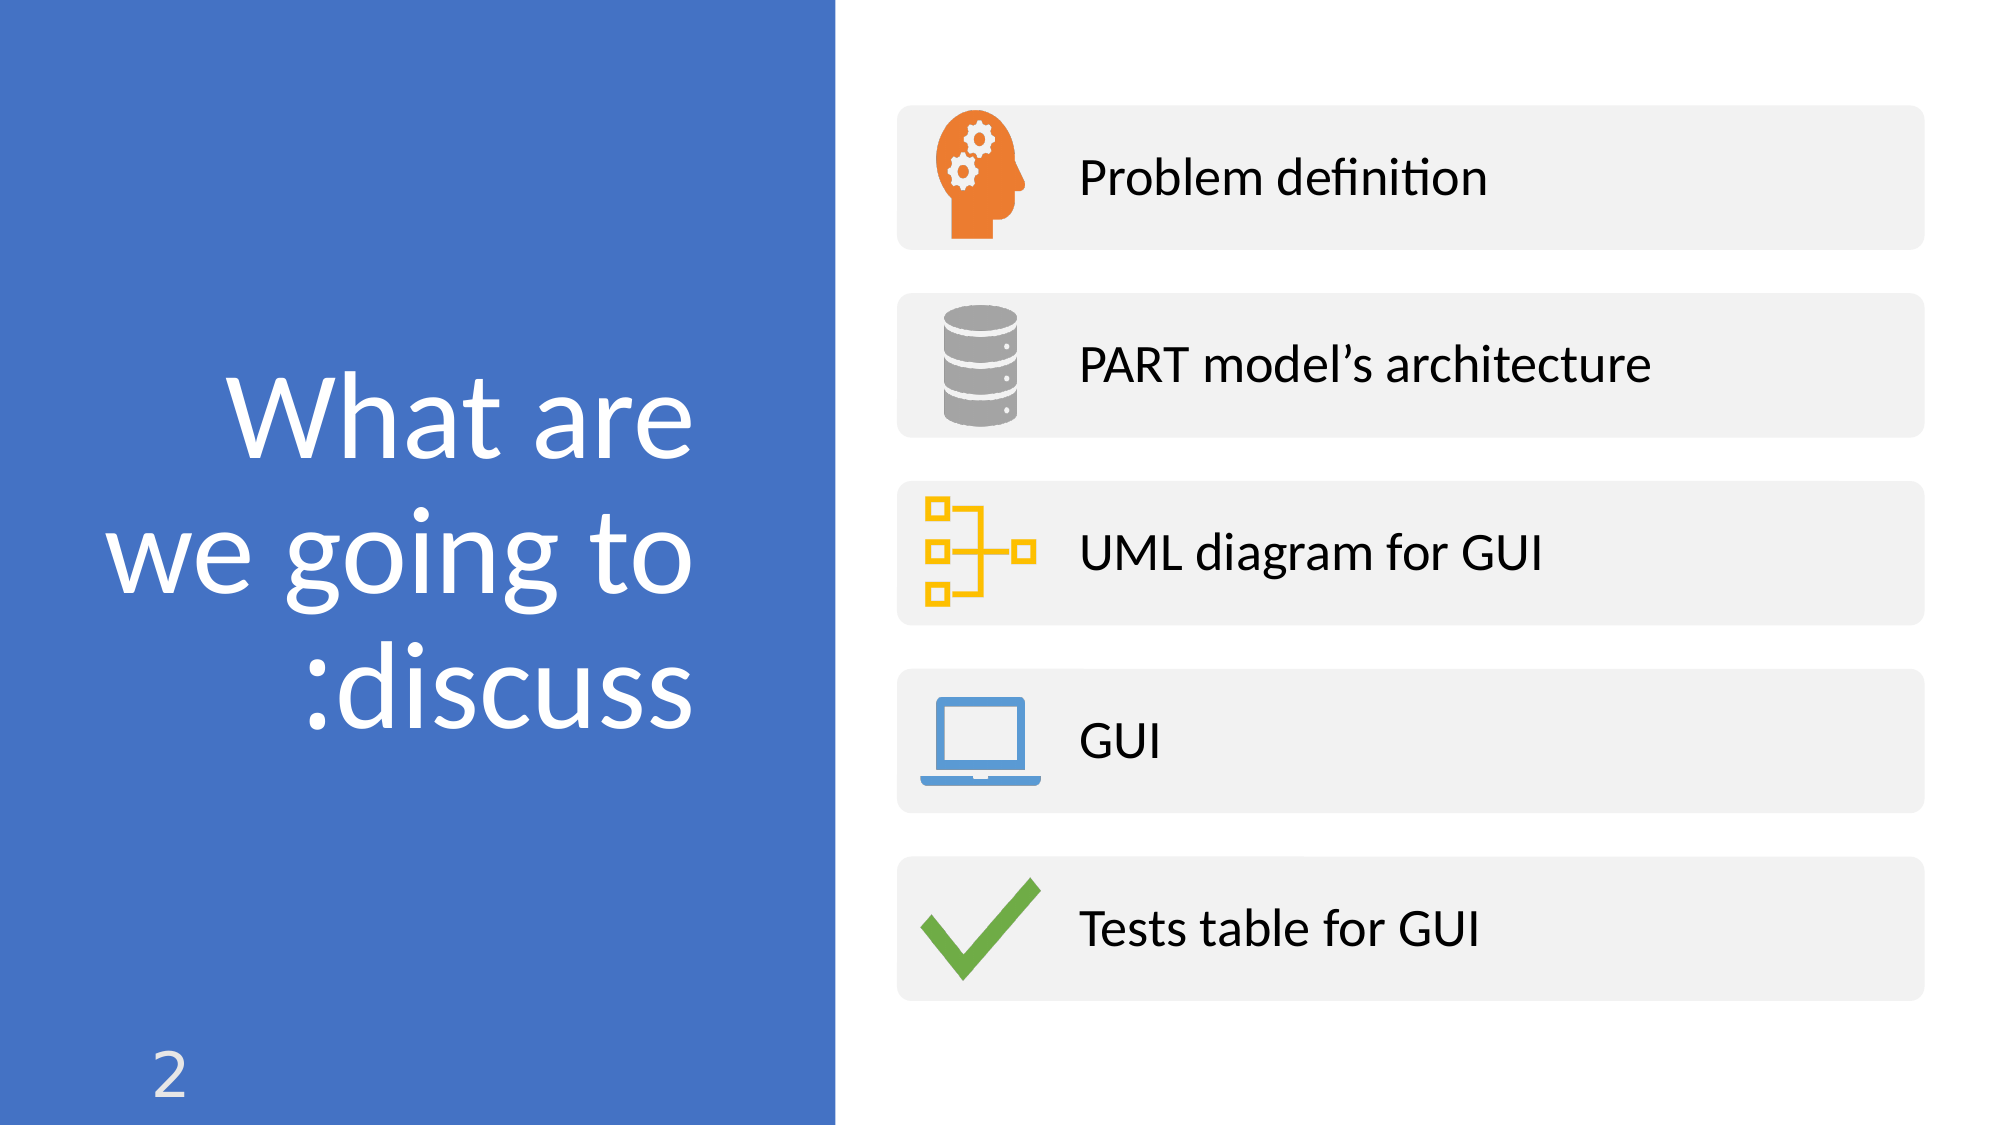

# What are we going to discuss:
Problem definition
PART model’s architecture
UML diagram for GUI
GUI
Tests table for GUI
2